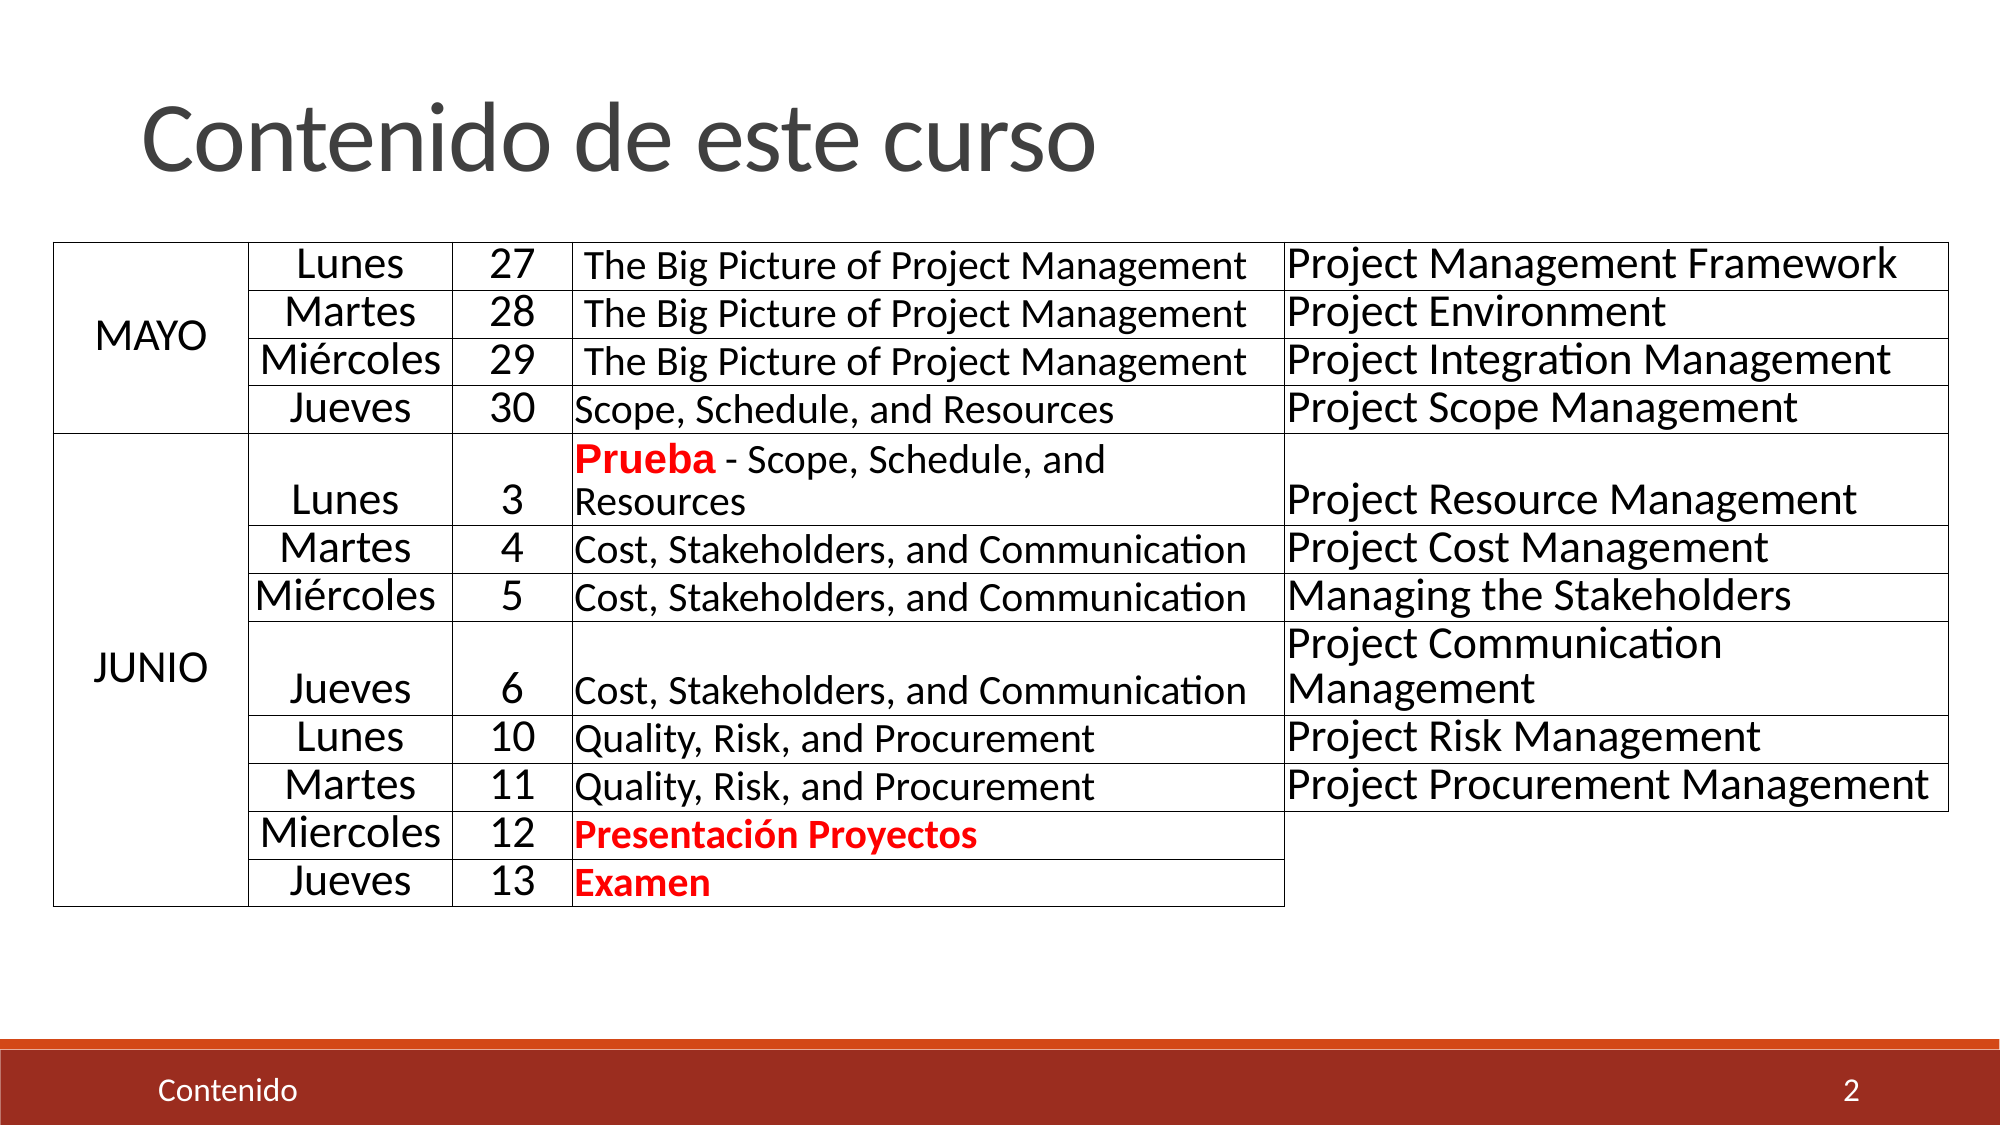

Contenido de este curso
| MAYO | Lunes | 27 | The Big Picture of Project Management | Project Management Framework |
| --- | --- | --- | --- | --- |
|  | Martes | 28 | The Big Picture of Project Management | Project Environment |
|  | Miércoles | 29 | The Big Picture of Project Management | Project Integration Management |
|  | Jueves | 30 | Scope, Schedule, and Resources | Project Scope Management |
| JUNIO | Lunes | 3 | Prueba - Scope, Schedule, and Resources | Project Resource Management |
|  | Martes | 4 | Cost, Stakeholders, and Communication | Project Cost Management |
|  | Miércoles | 5 | Cost, Stakeholders, and Communication | Managing the Stakeholders |
|  | Jueves | 6 | Cost, Stakeholders, and Communication | Project Communication Management |
|  | Lunes | 10 | Quality, Risk, and Procurement | Project Risk Management |
|  | Martes | 11 | Quality, Risk, and Procurement | Project Procurement Management |
|  | Miercoles | 12 | Presentación Proyectos |  |
|  | Jueves | 13 | Examen |  |
Contenido                                                                                                                                                                                                              2